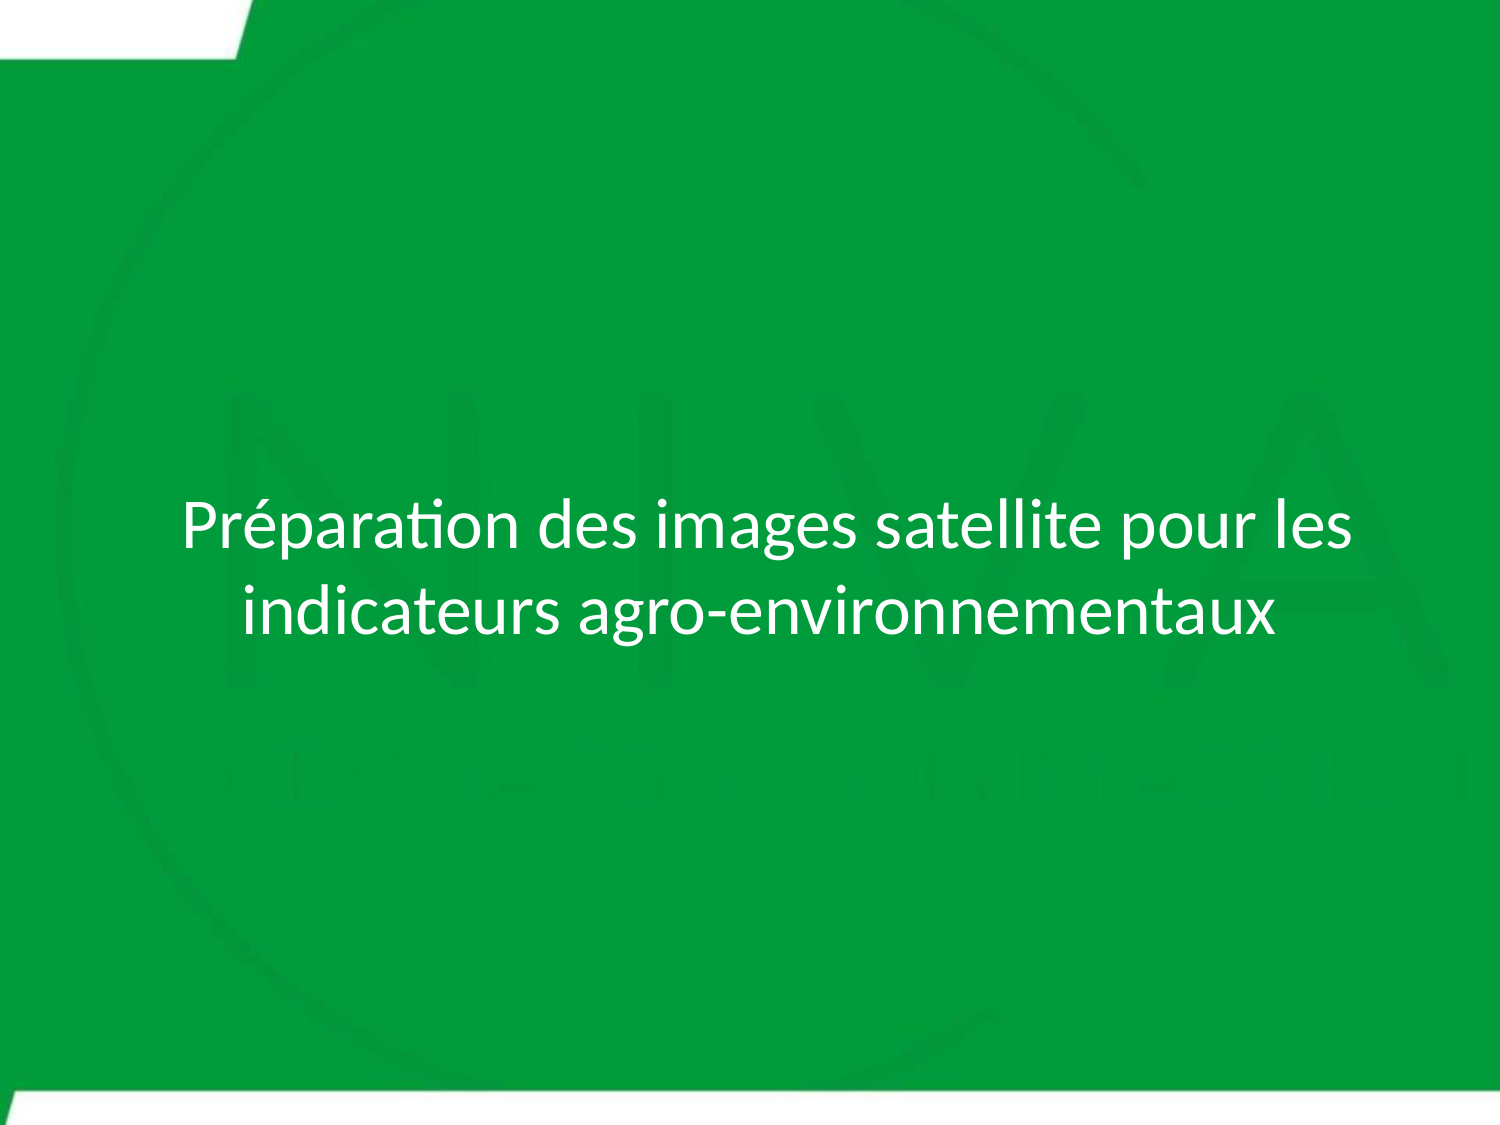

# Préparation des images satellite pour les indicateurs agro-environnementaux